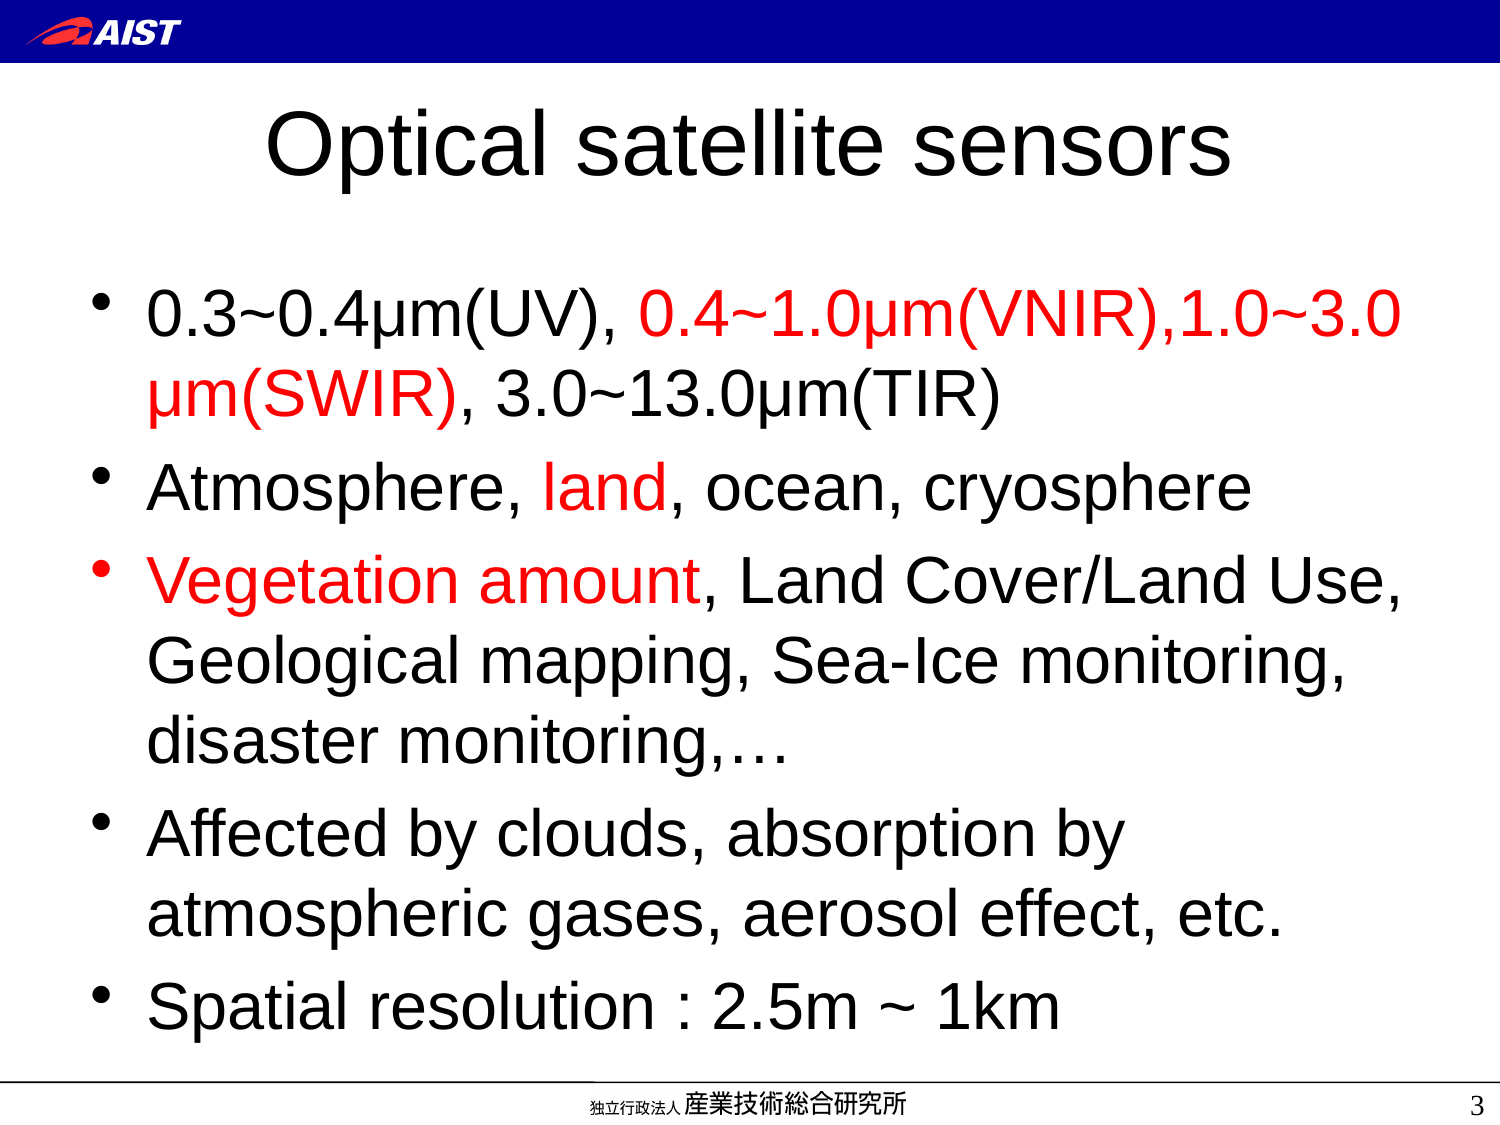

# Optical satellite sensors
0.3~0.4μm(UV), 0.4~1.0μm(VNIR),1.0~3.0 μm(SWIR), 3.0~13.0μm(TIR)
Atmosphere, land, ocean, cryosphere
Vegetation amount, Land Cover/Land Use, Geological mapping, Sea-Ice monitoring, disaster monitoring,…
Affected by clouds, absorption by atmospheric gases, aerosol effect, etc.
Spatial resolution : 2.5m ~ 1km
3